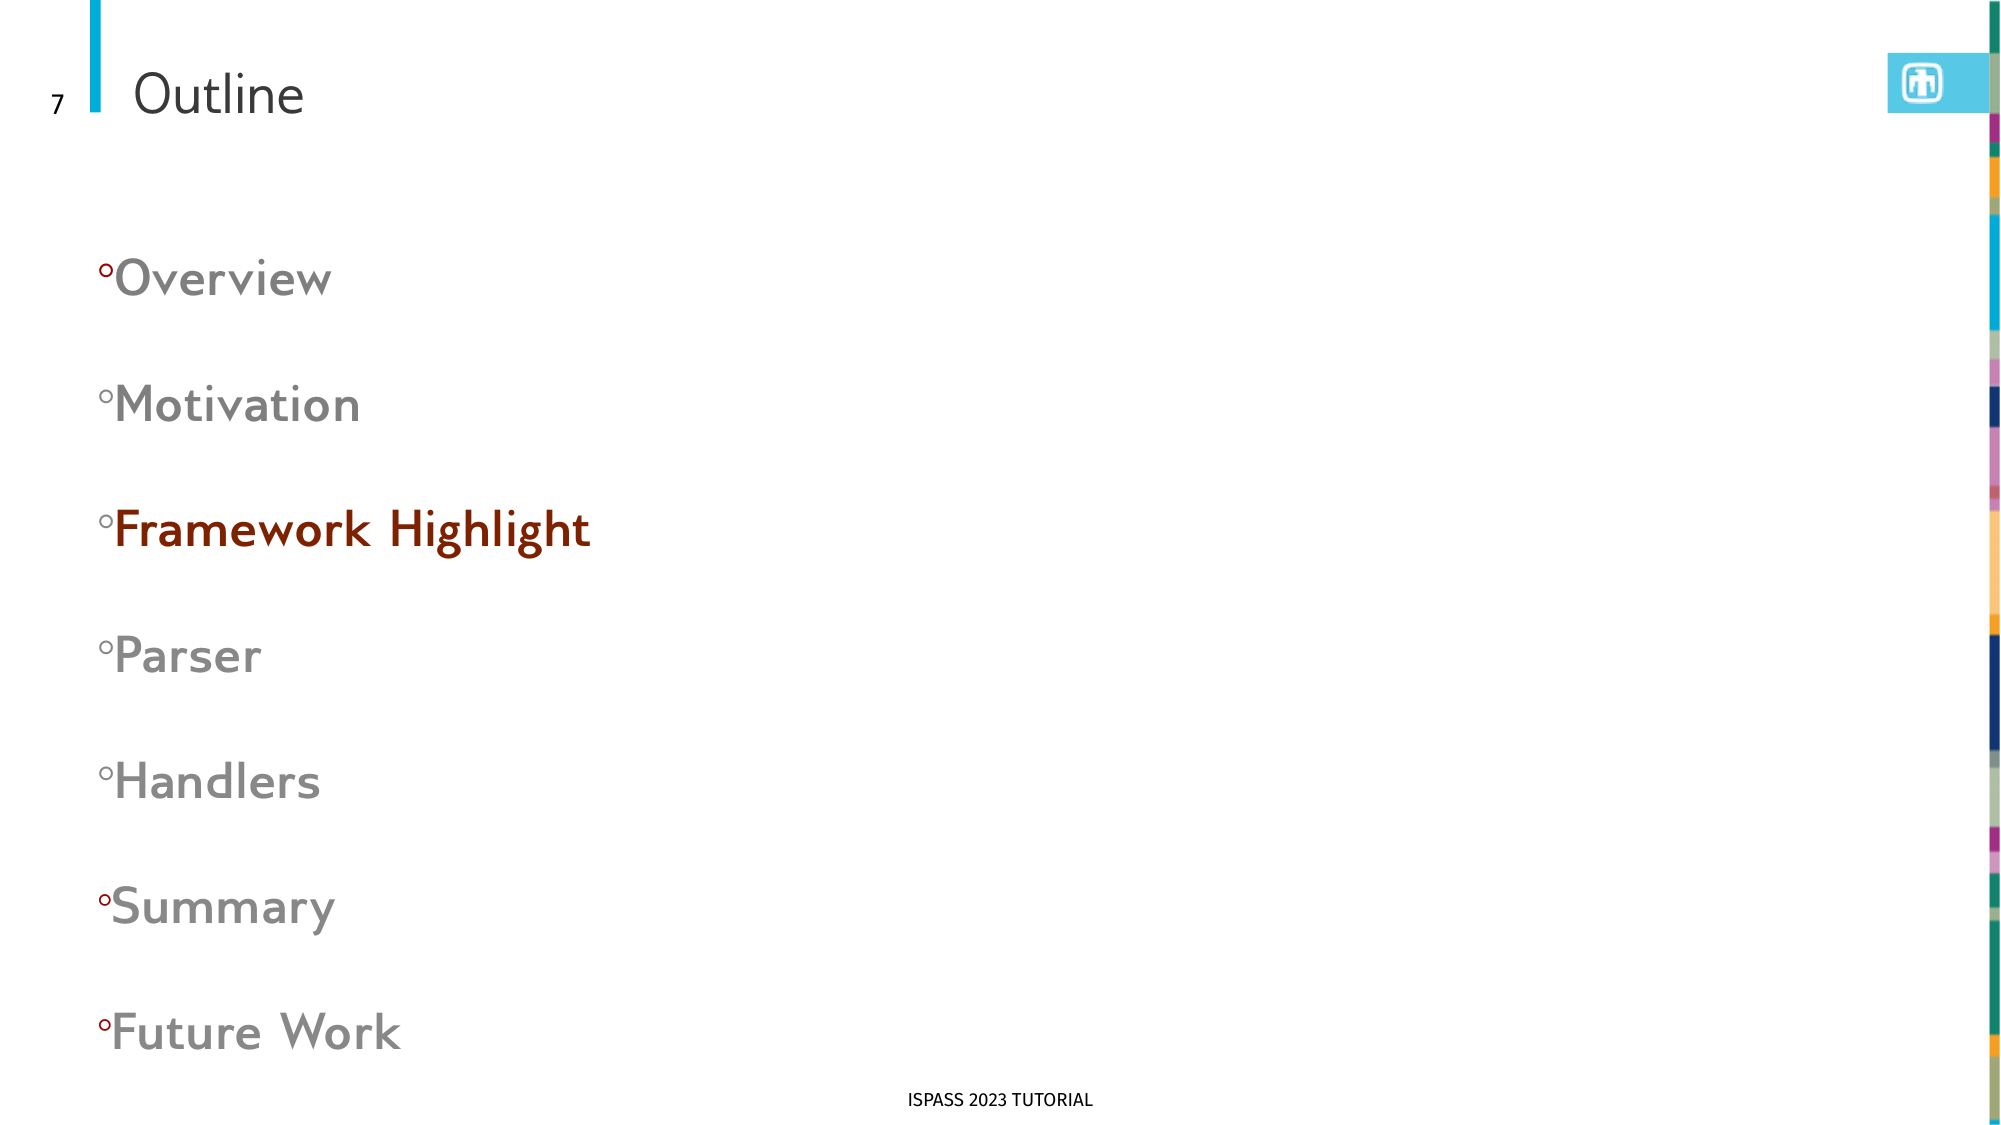

# Outline
7
Overview

Motivation

Framework Highlight

Parser

Handlers

Summary

Future Work

ISPASS 2023 TUTORIAL